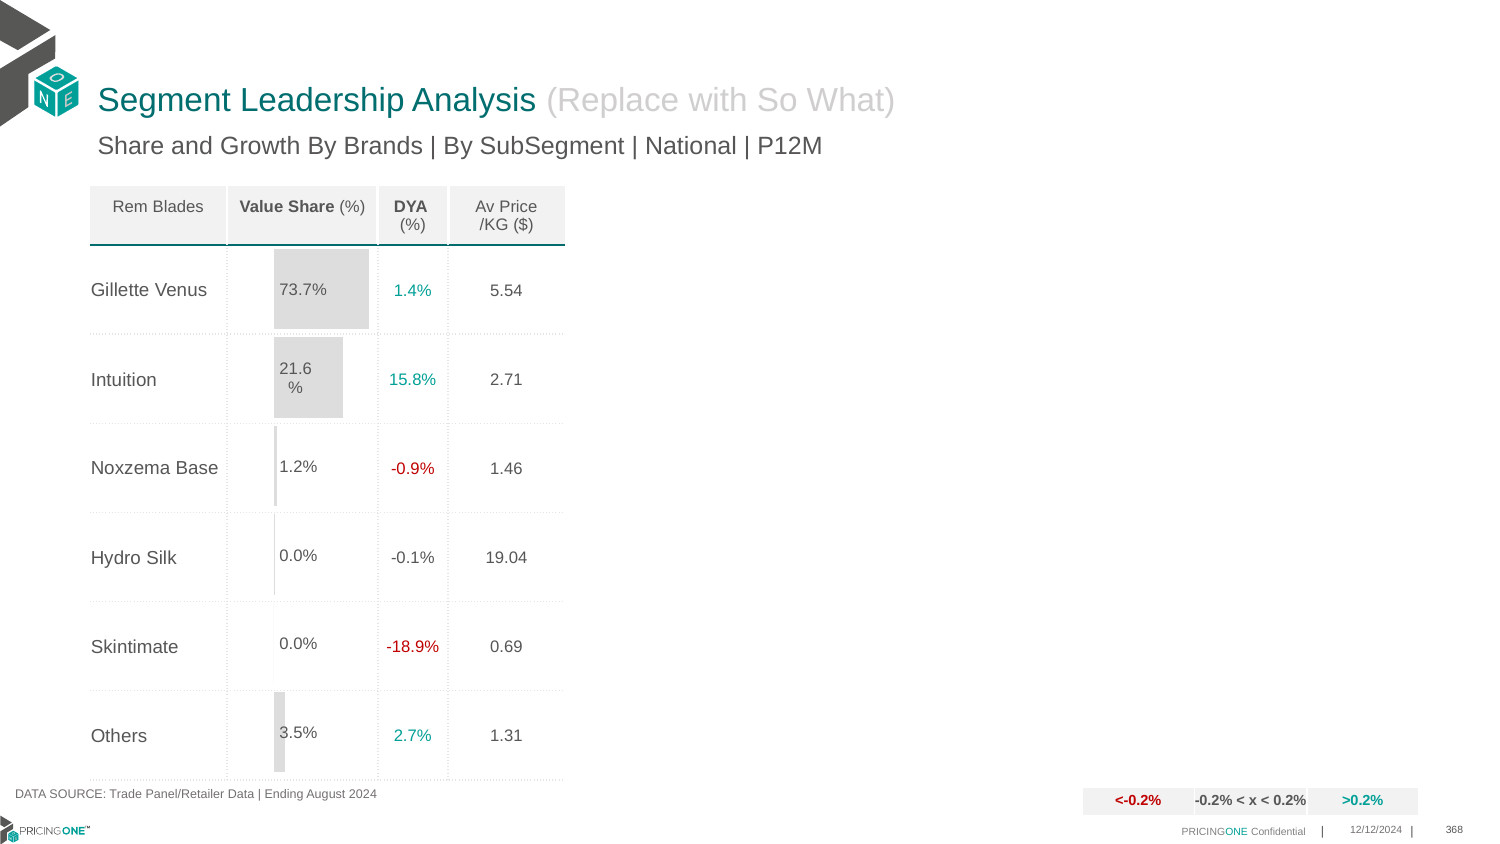

# Segment Leadership Analysis (Replace with So What)
Share and Growth By Brands | By SubSegment | National | P12M
| Rem Blades | Value Share (%) | DYA (%) | Av Price /KG ($) |
| --- | --- | --- | --- |
| Gillette Venus |  | 1.4% | 5.54 |
| Intuition |  | 15.8% | 2.71 |
| Noxzema Base |  | -0.9% | 1.46 |
| Hydro Silk |  | -0.1% | 19.04 |
| Skintimate |  | -18.9% | 0.69 |
| Others |  | 2.7% | 1.31 |

### Chart

| Category | National | Rem Blades |
|---|---|
|  | 0.7370994887803648 |
DATA SOURCE: Trade Panel/Retailer Data | Ending August 2024
| <-0.2% | -0.2% < x < 0.2% | >0.2% |
| --- | --- | --- |

12/12/2024
368